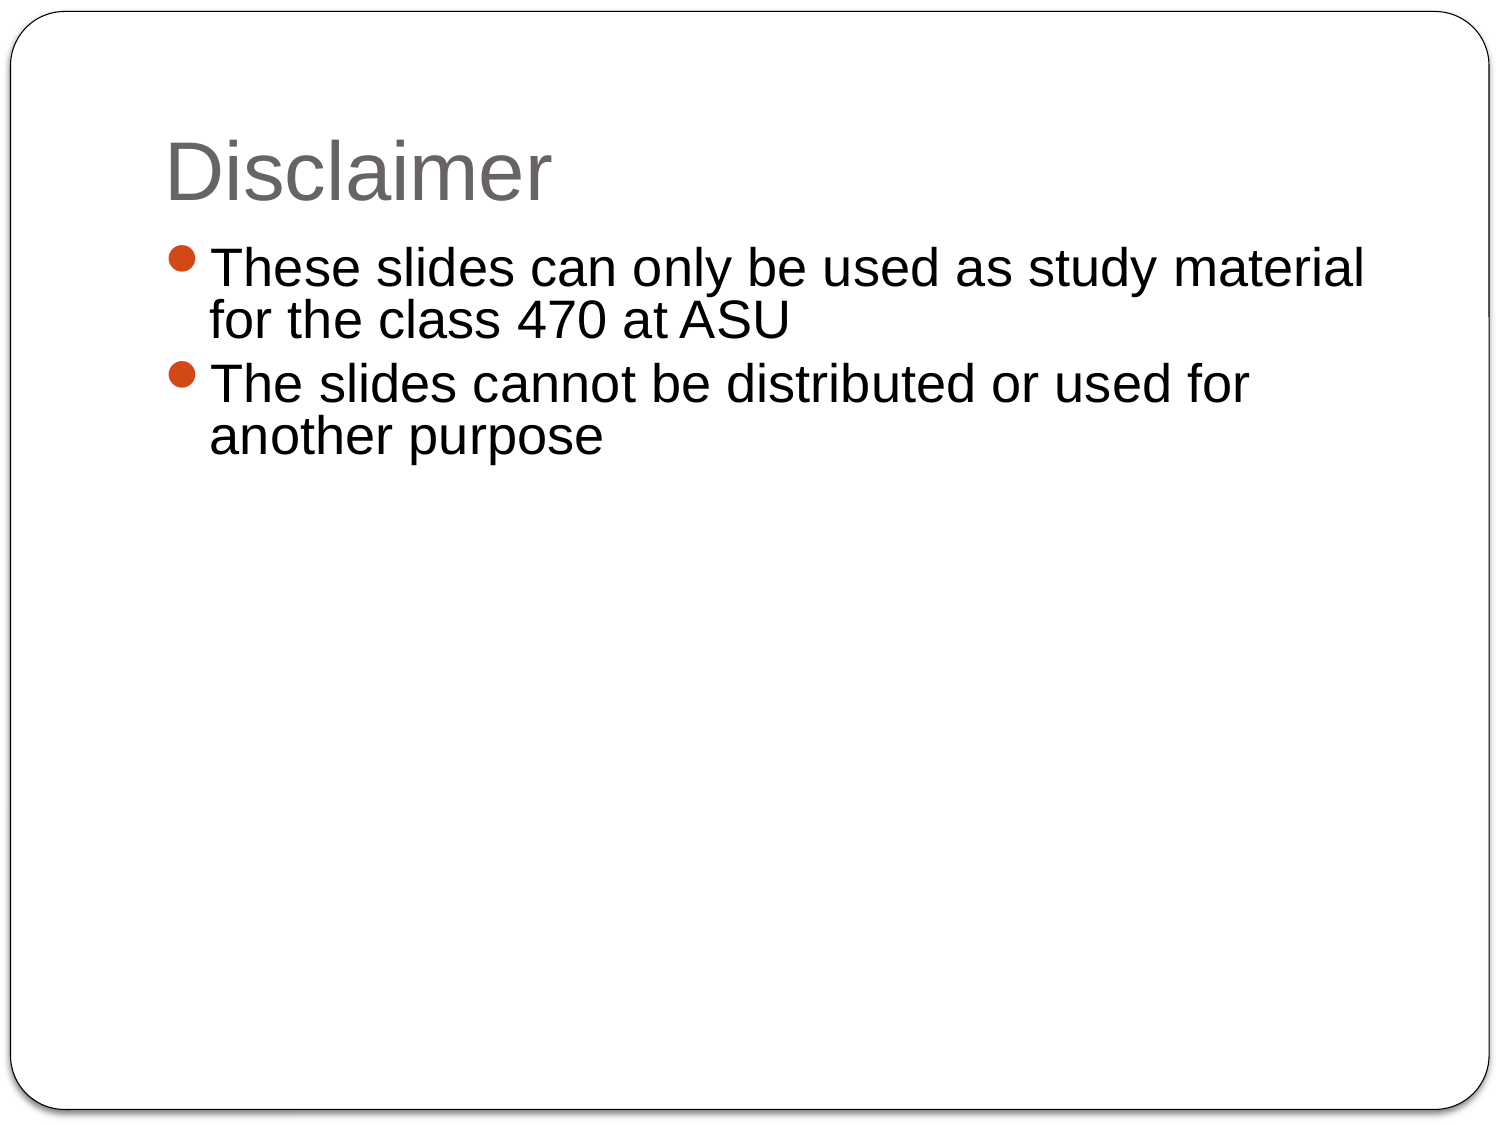

# Disclaimer
These slides can only be used as study material for the class 470 at ASU
The slides cannot be distributed or used for another purpose